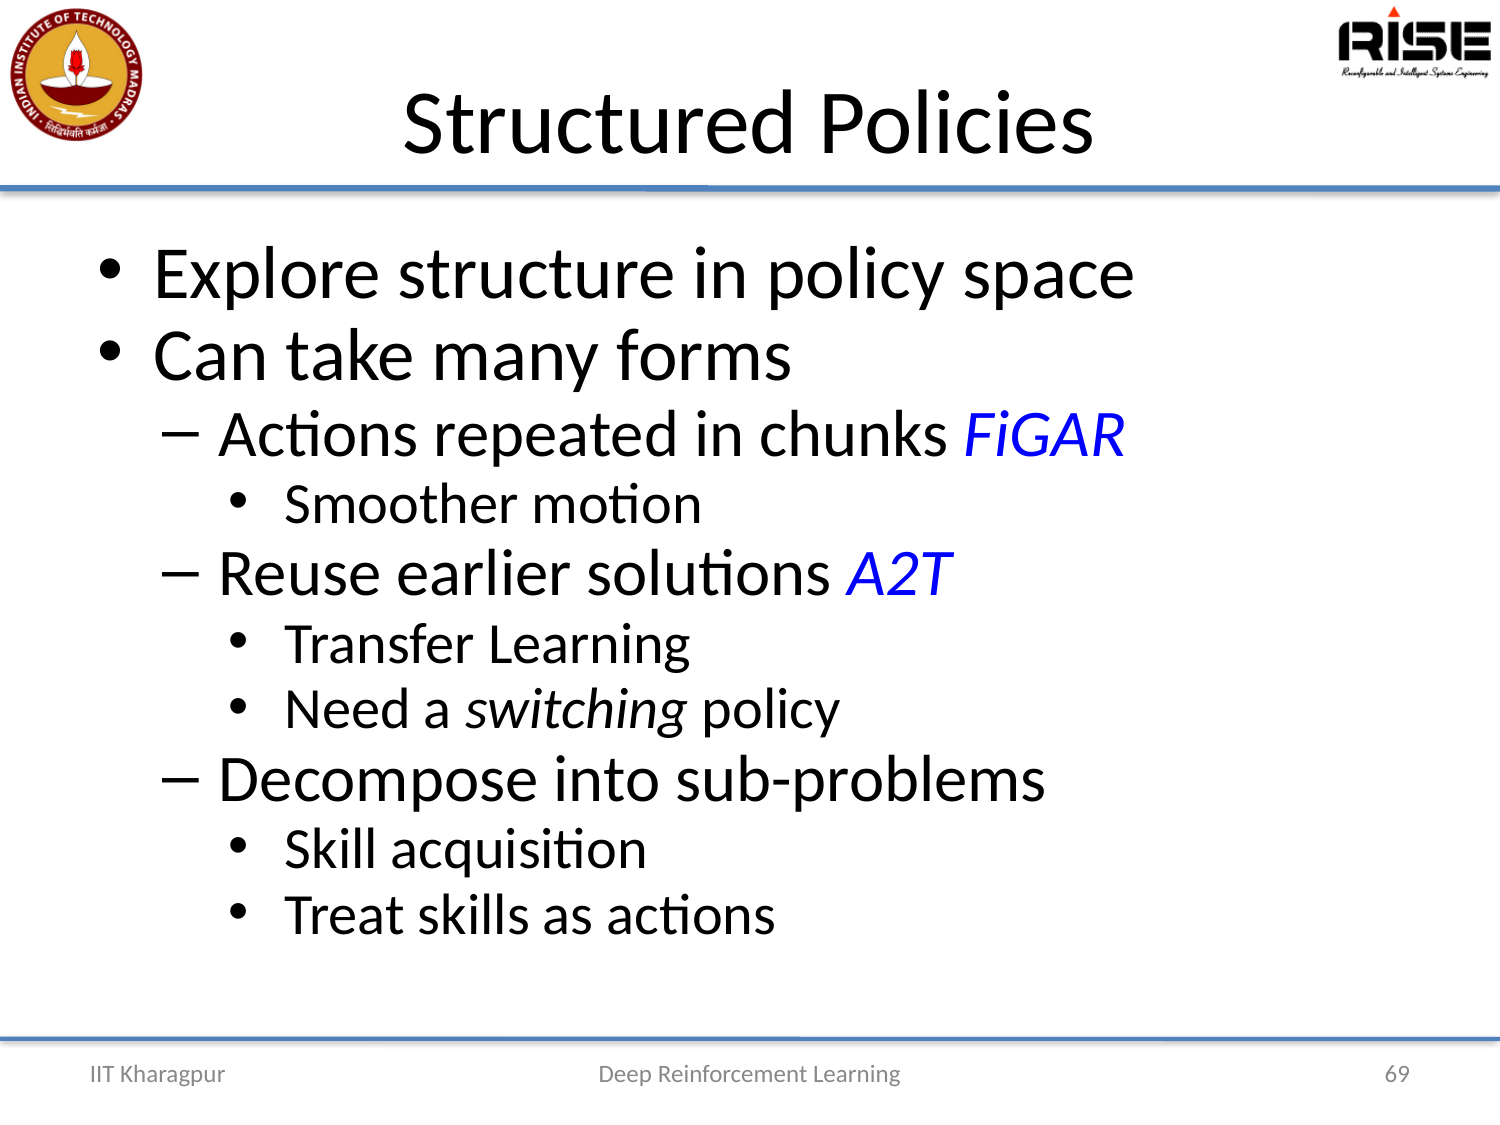

# Structured Policies
Explore structure in policy space
Can take many forms
Actions repeated in chunks FiGAR
Smoother motion
Reuse earlier solutions A2T
Transfer Learning
Need a switching policy
Decompose into sub-problems
Skill acquisition
Treat skills as actions
IIT Kharagpur
Deep Reinforcement Learning
69